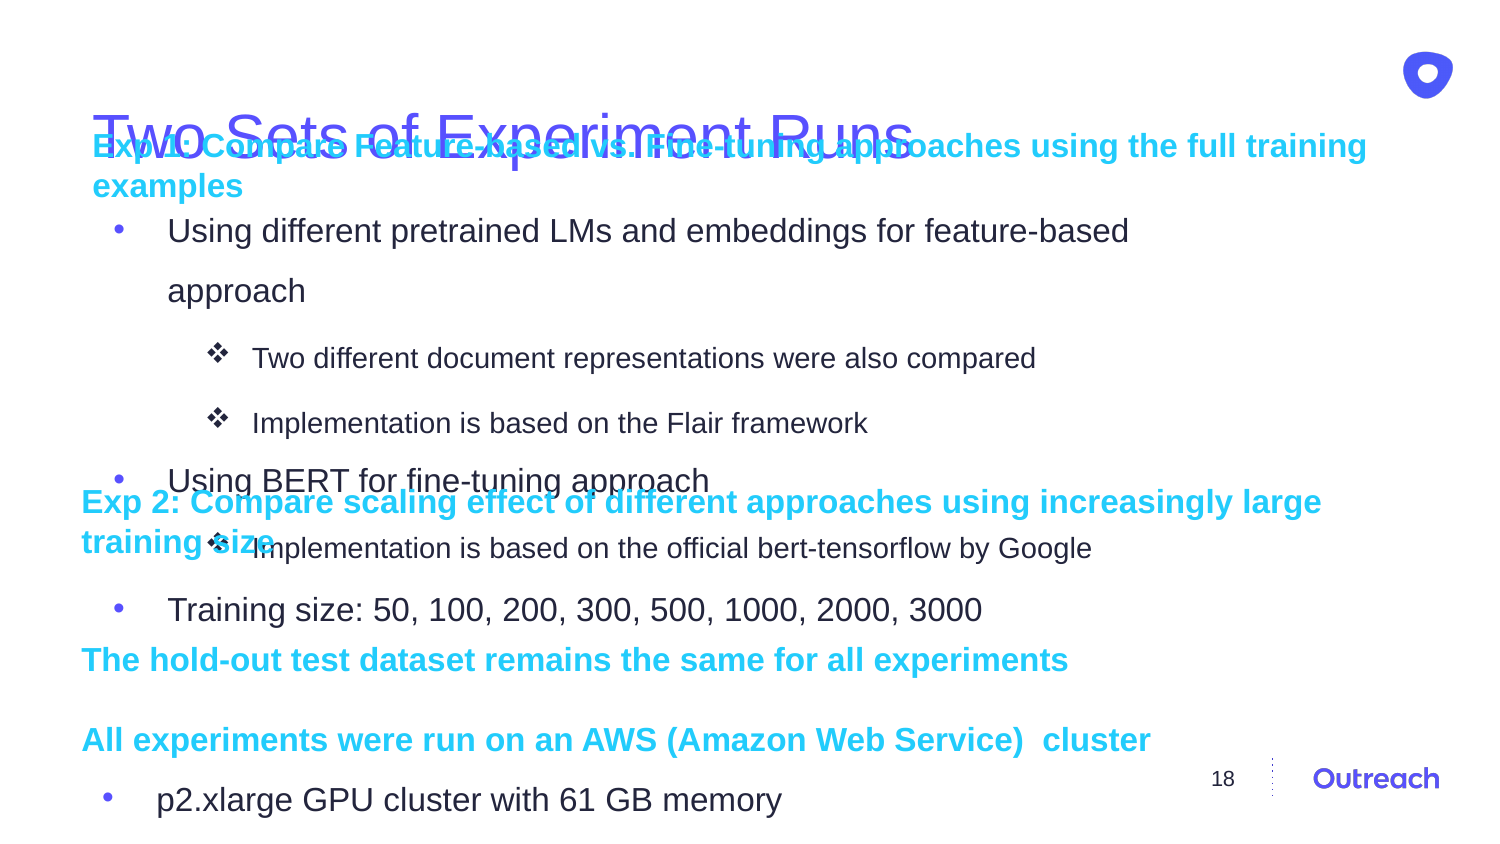

# Two Sets of Experiment Runs
Exp 1: Compare Feature-based vs. Fine-tuning approaches using the full training examples
Using different pretrained LMs and embeddings for feature-based approach
Two different document representations were also compared
Implementation is based on the Flair framework
Using BERT for fine-tuning approach
Implementation is based on the official bert-tensorflow by Google
Exp 2: Compare scaling effect of different approaches using increasingly large training size
Training size: 50, 100, 200, 300, 500, 1000, 2000, 3000
The hold-out test dataset remains the same for all experiments

All experiments were run on an AWS (Amazon Web Service)  cluster
p2.xlarge GPU cluster with 61 GB memory
18